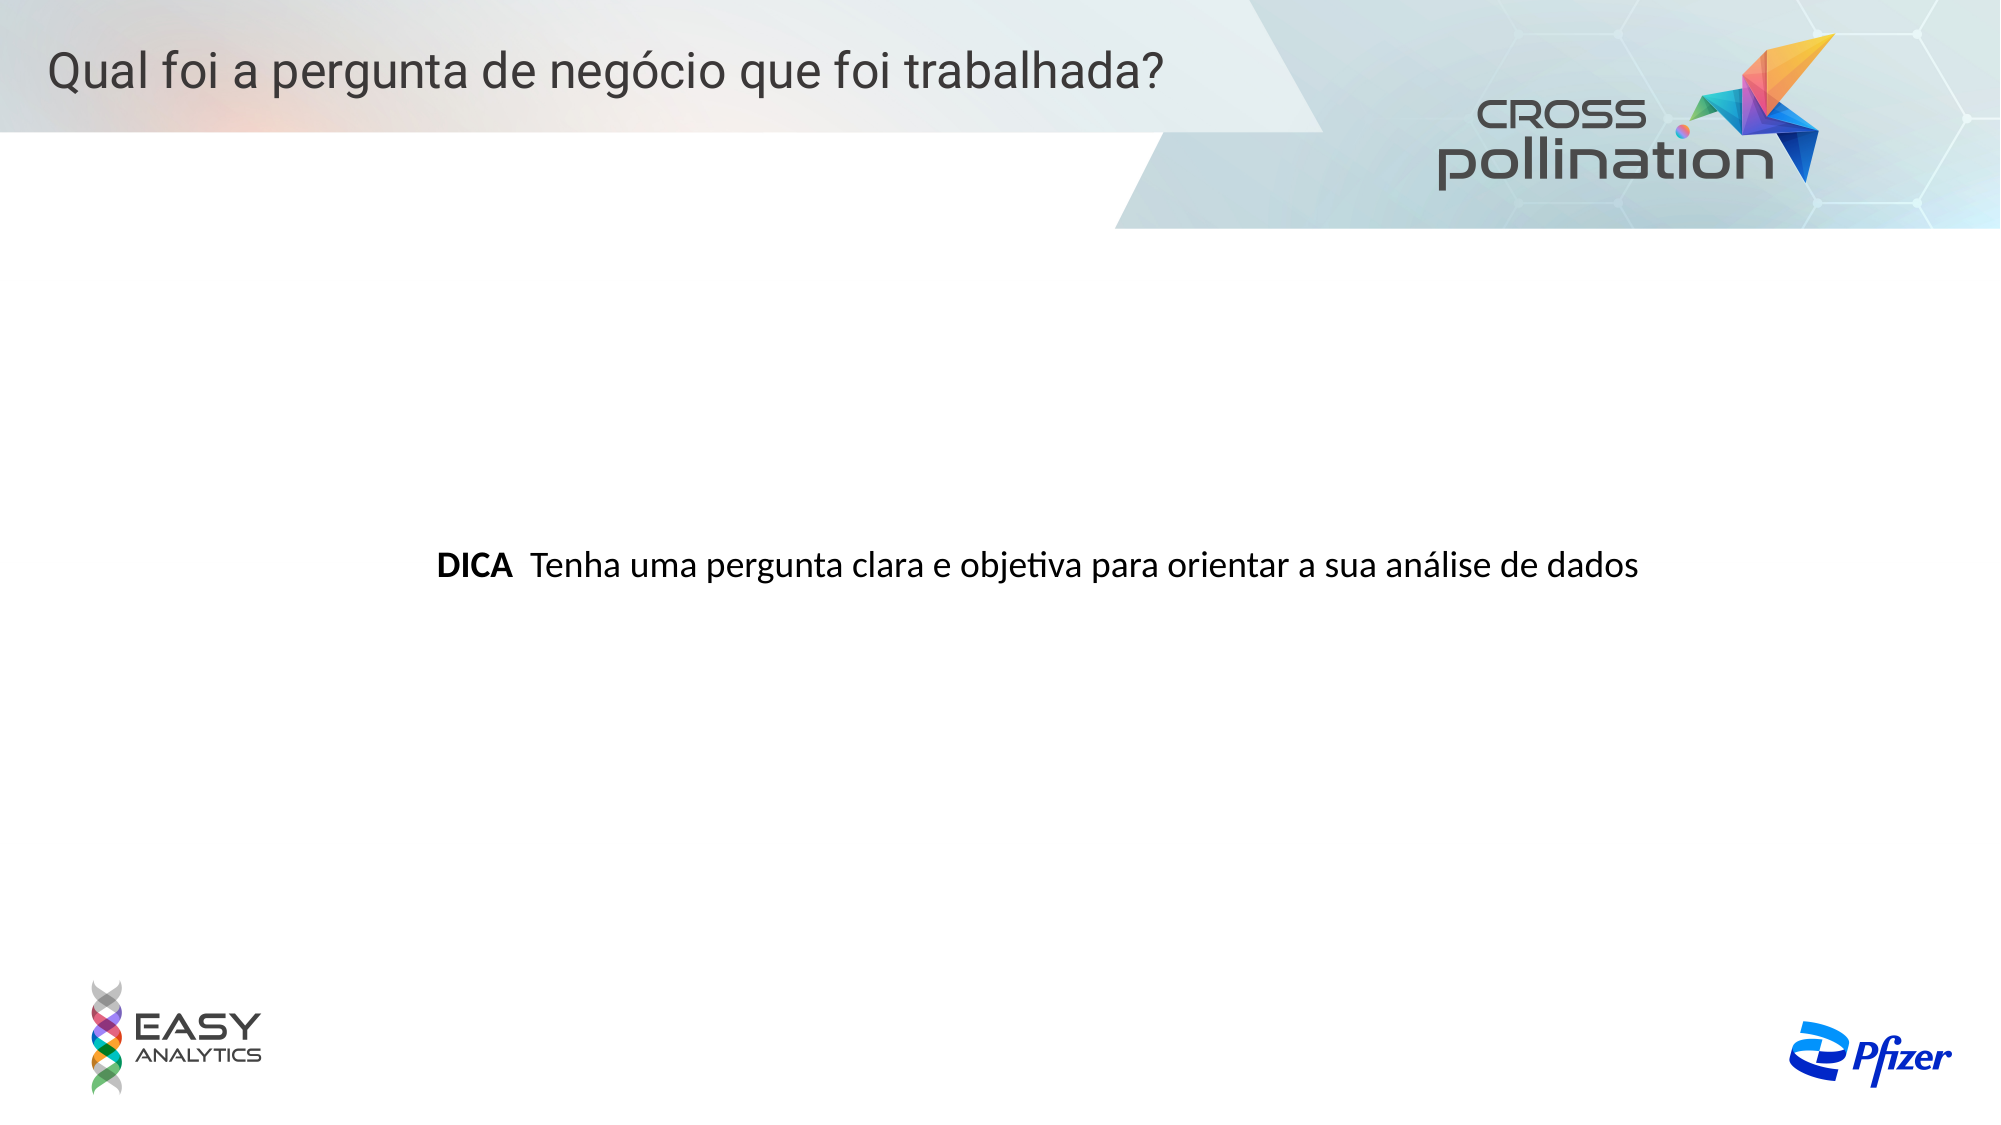

Qual foi a pergunta de negócio que foi trabalhada?
DICA  Tenha uma pergunta clara e objetiva para orientar a sua análise de dados